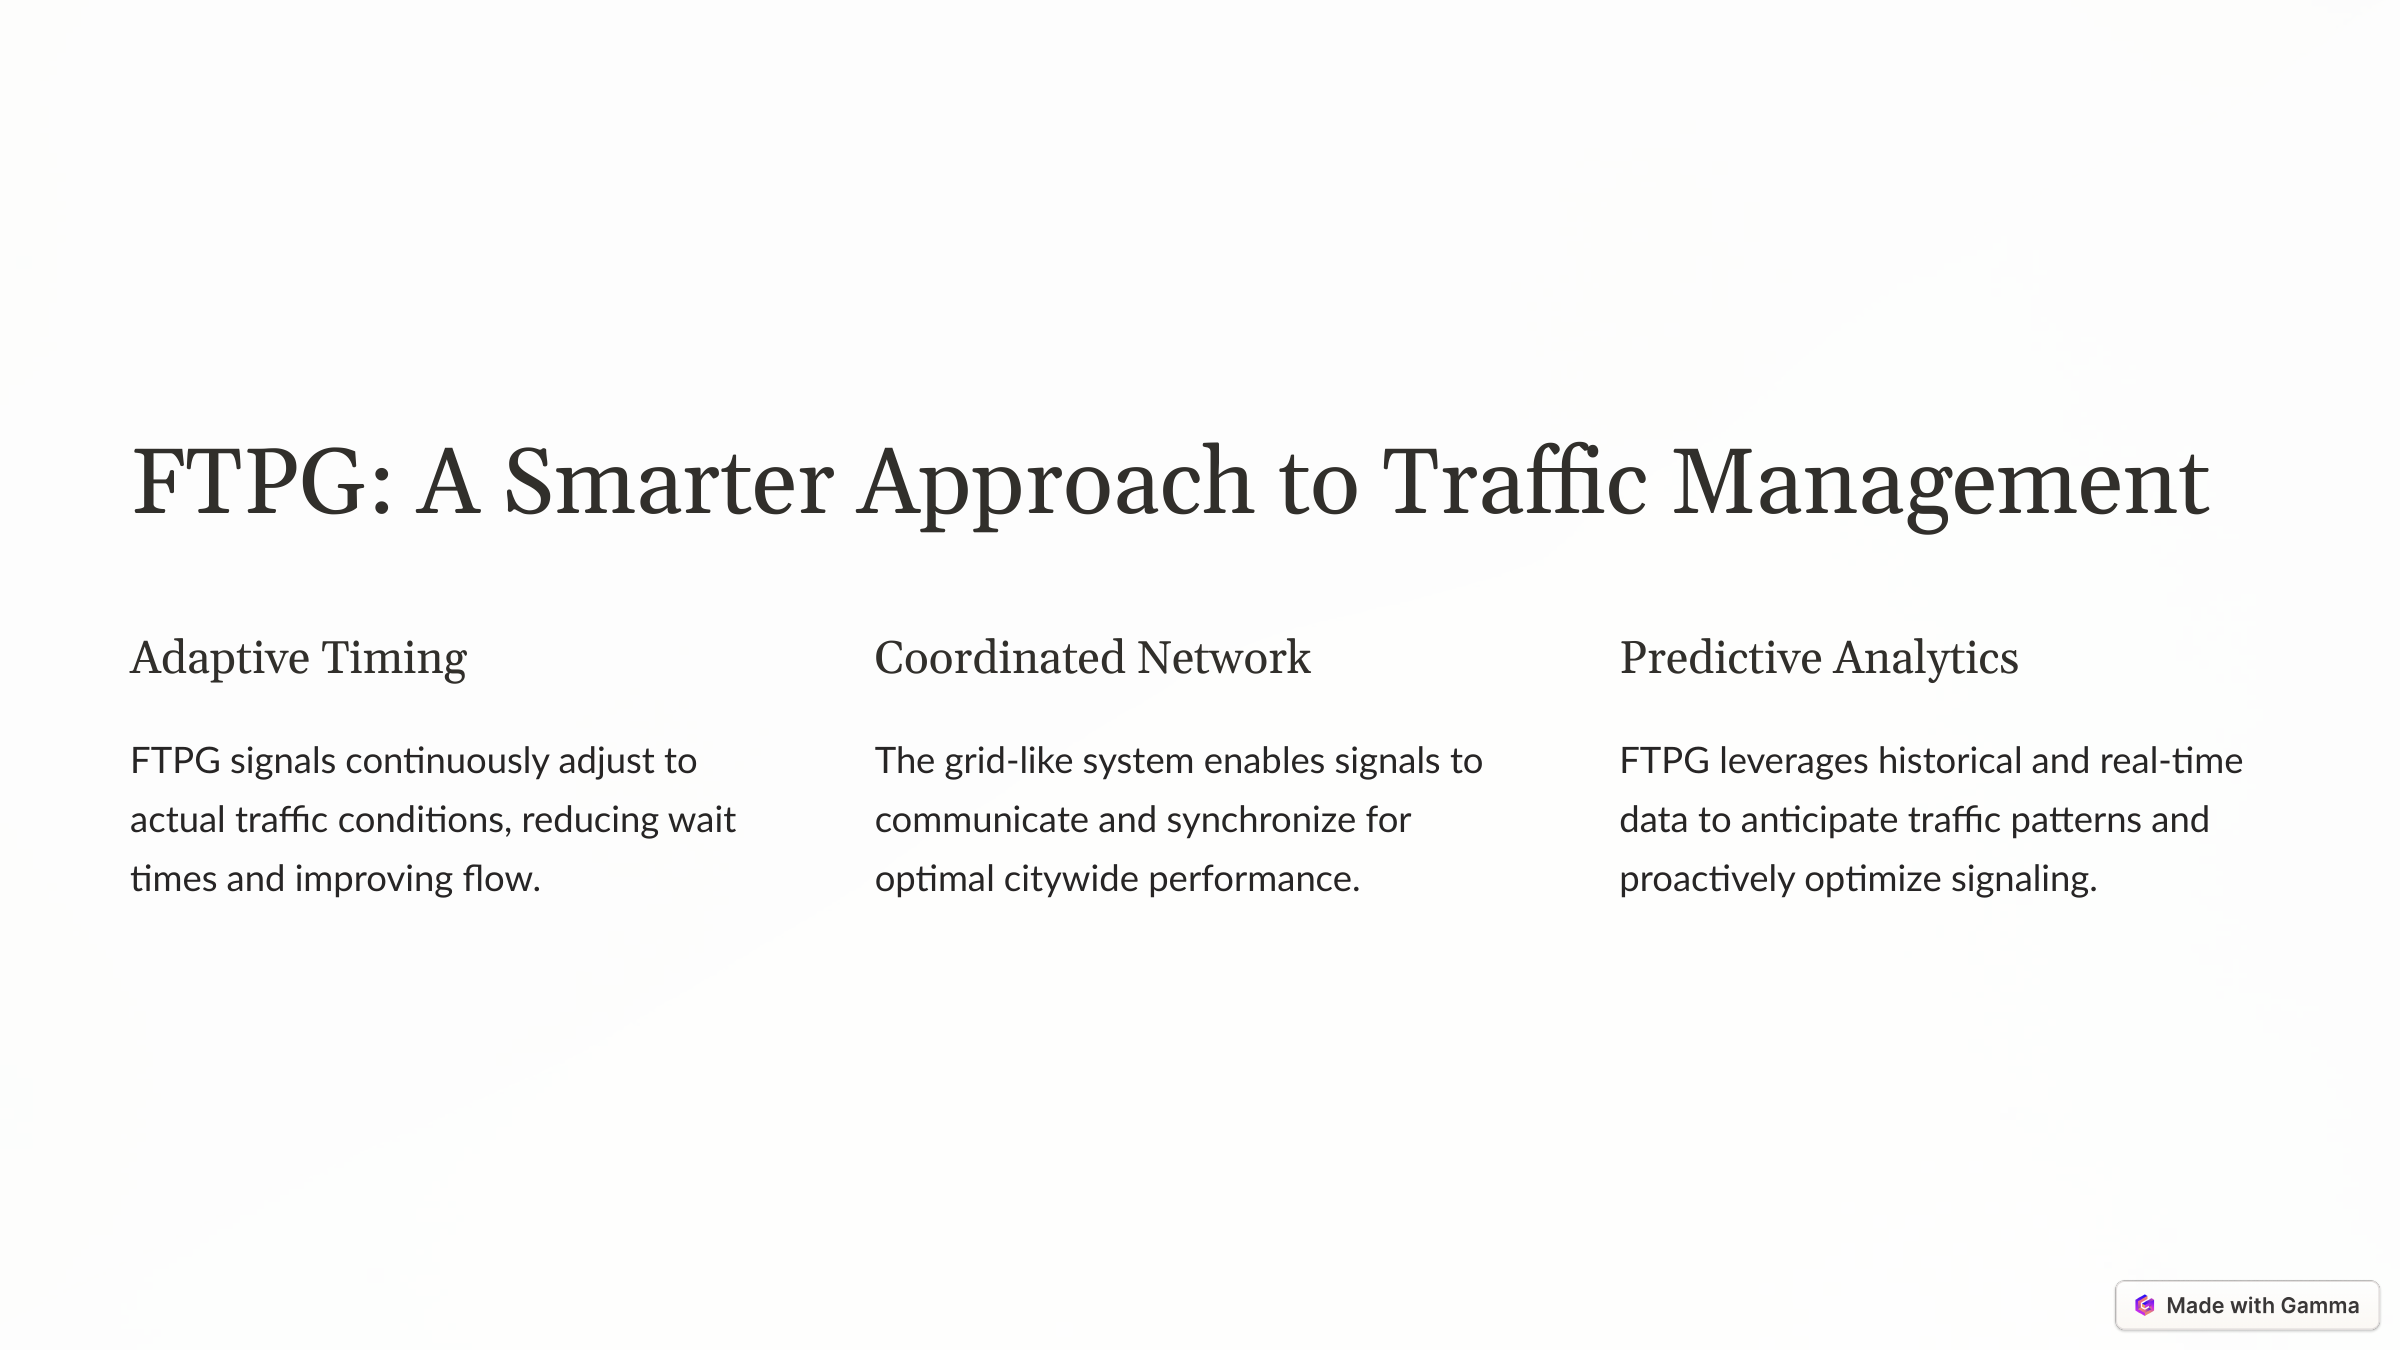

FTPG: A Smarter Approach to Traffic Management
Adaptive Timing
Coordinated Network
Predictive Analytics
FTPG signals continuously adjust to actual traffic conditions, reducing wait times and improving flow.
The grid-like system enables signals to communicate and synchronize for optimal citywide performance.
FTPG leverages historical and real-time data to anticipate traffic patterns and proactively optimize signaling.